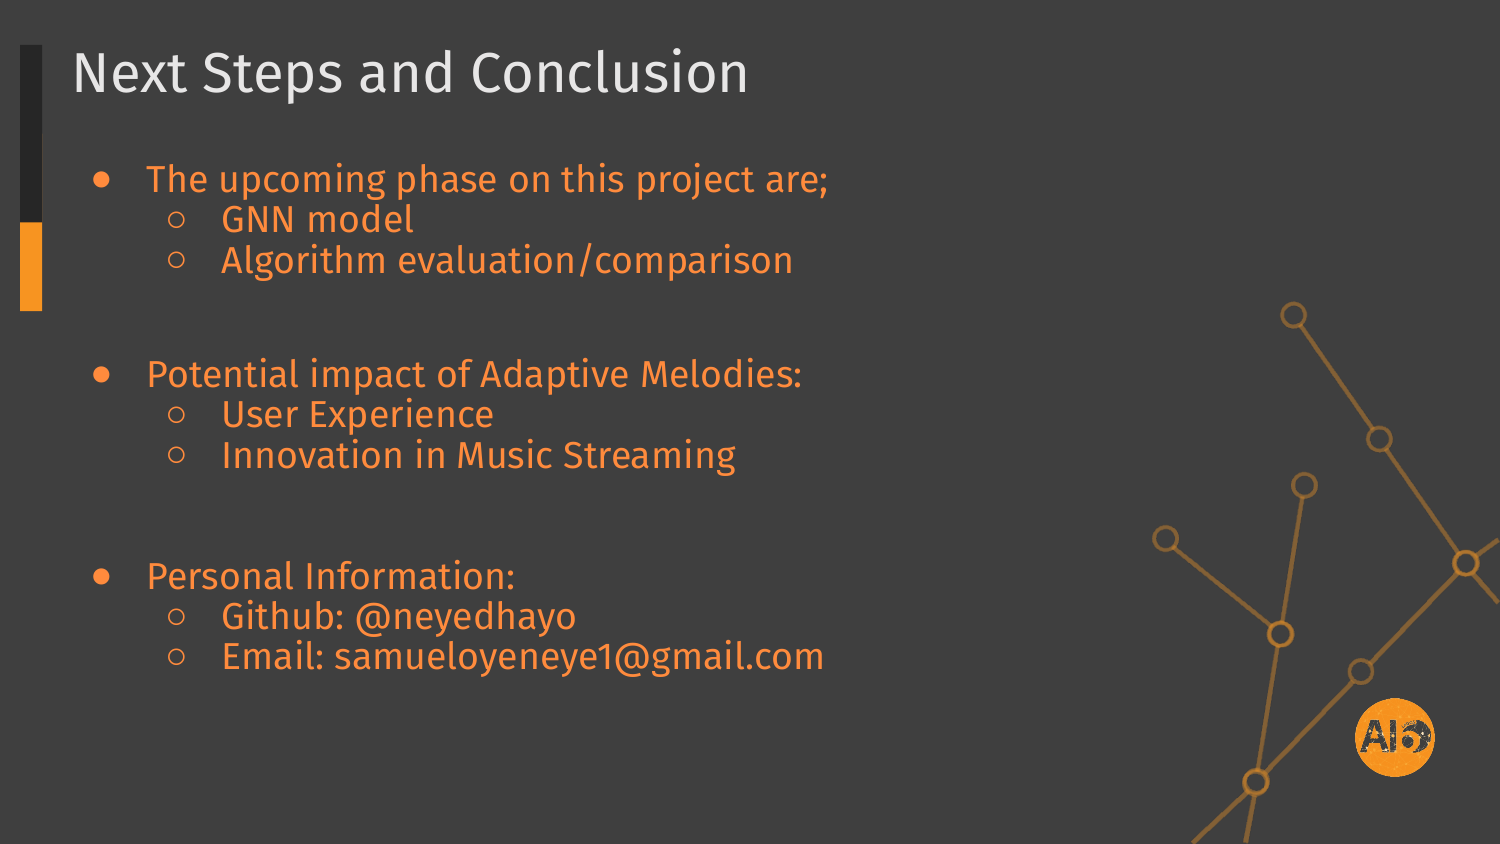

# Next Steps and Conclusion
The upcoming phase on this project are;
GNN model
Algorithm evaluation/comparison

Potential impact of Adaptive Melodies:
User Experience
Innovation in Music Streaming

Personal Information:
Github: @neyedhayo
Email: samueloyeneye1@gmail.com